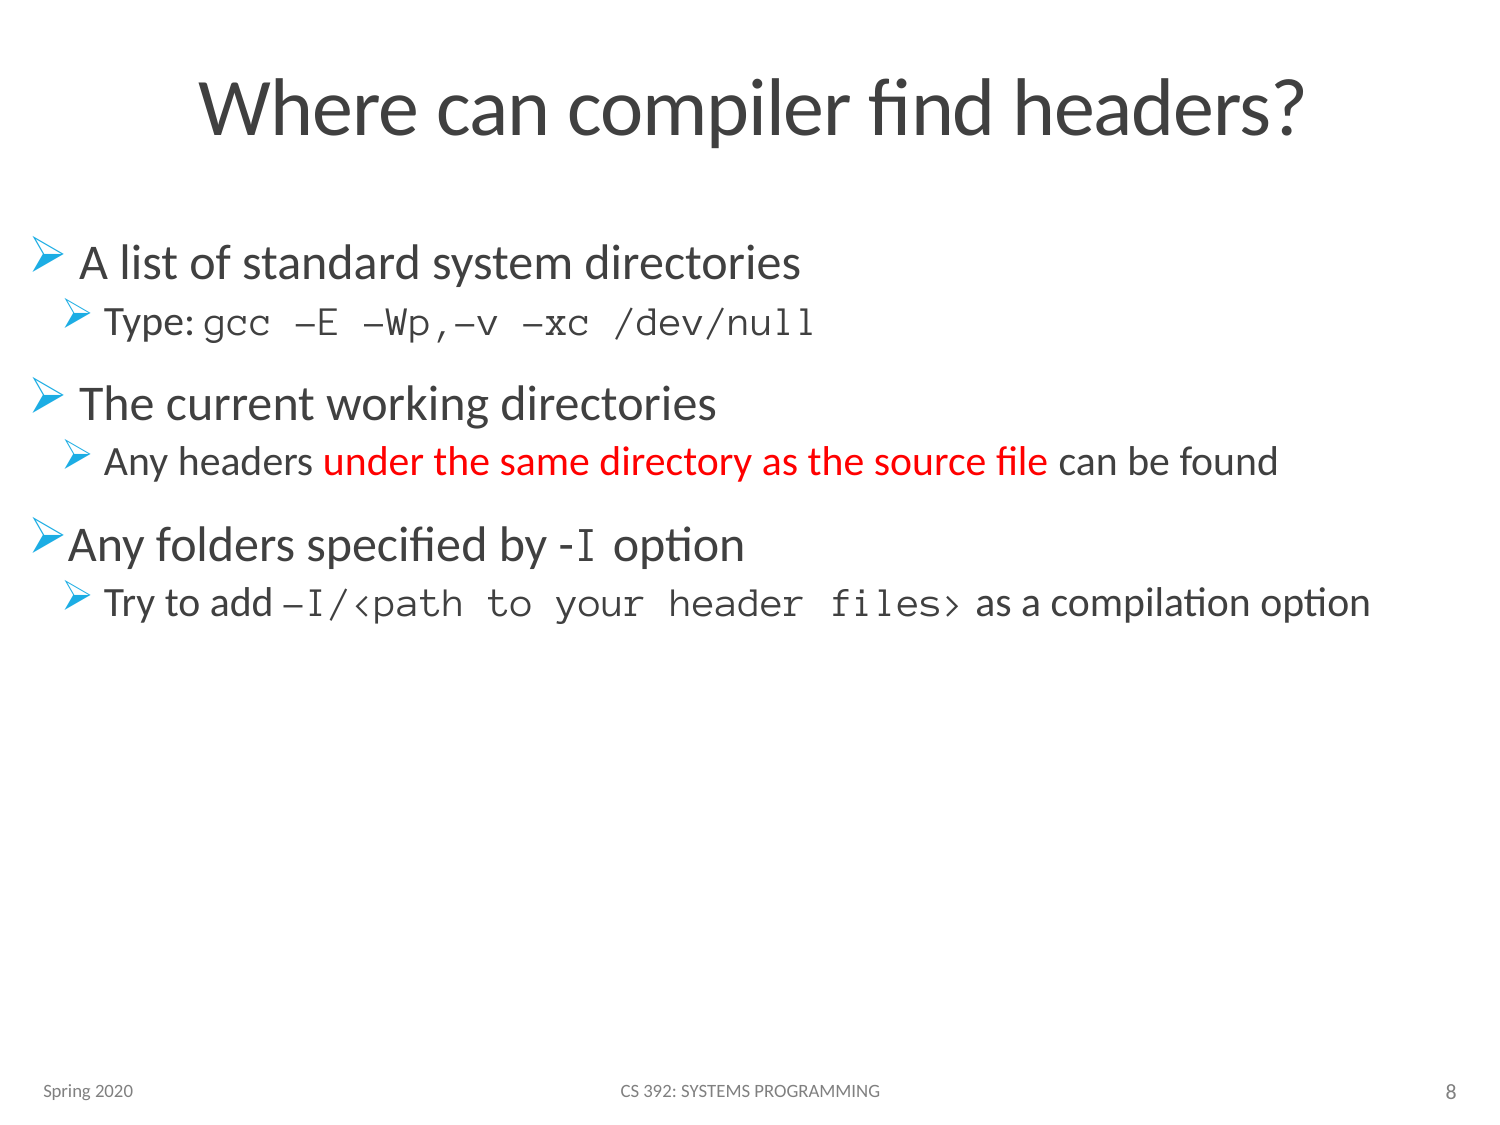

# Where can compiler find headers?
 A list of standard system directories
 Type: gcc -E -Wp,-v -xc /dev/null
 The current working directories
 Any headers under the same directory as the source file can be found
Any folders specified by -I option
 Try to add -I/<path to your header files> as a compilation option

Spring 2020
CS 392: Systems Programming
8